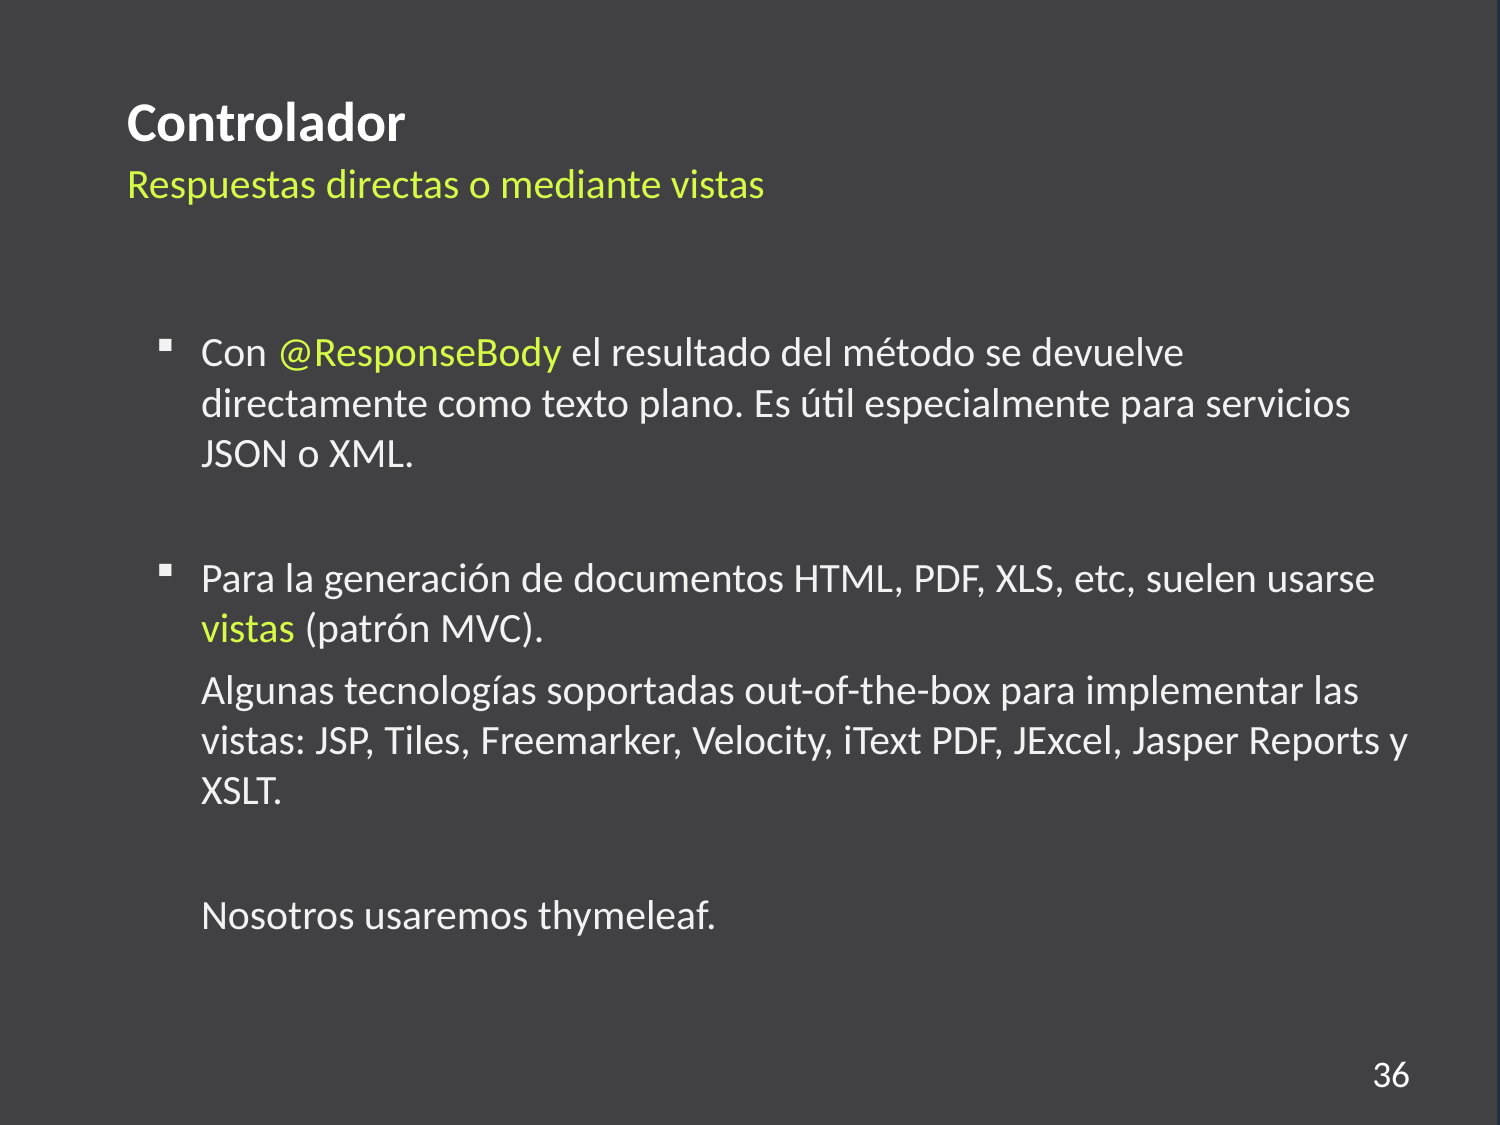

Controlador
Respuestas directas o mediante vistas

Con @ResponseBody el resultado del método se devuelve directamente como texto plano. Es útil especialmente para servicios JSON o XML.

Para la generación de documentos HTML, PDF, XLS, etc, suelen usarse vistas (patrón MVC).
Algunas tecnologías soportadas out-of-the-box para implementar las vistas: JSP, Tiles, Freemarker, Velocity, iText PDF, JExcel, Jasper Reports y XSLT.

Nosotros usaremos thymeleaf.

36